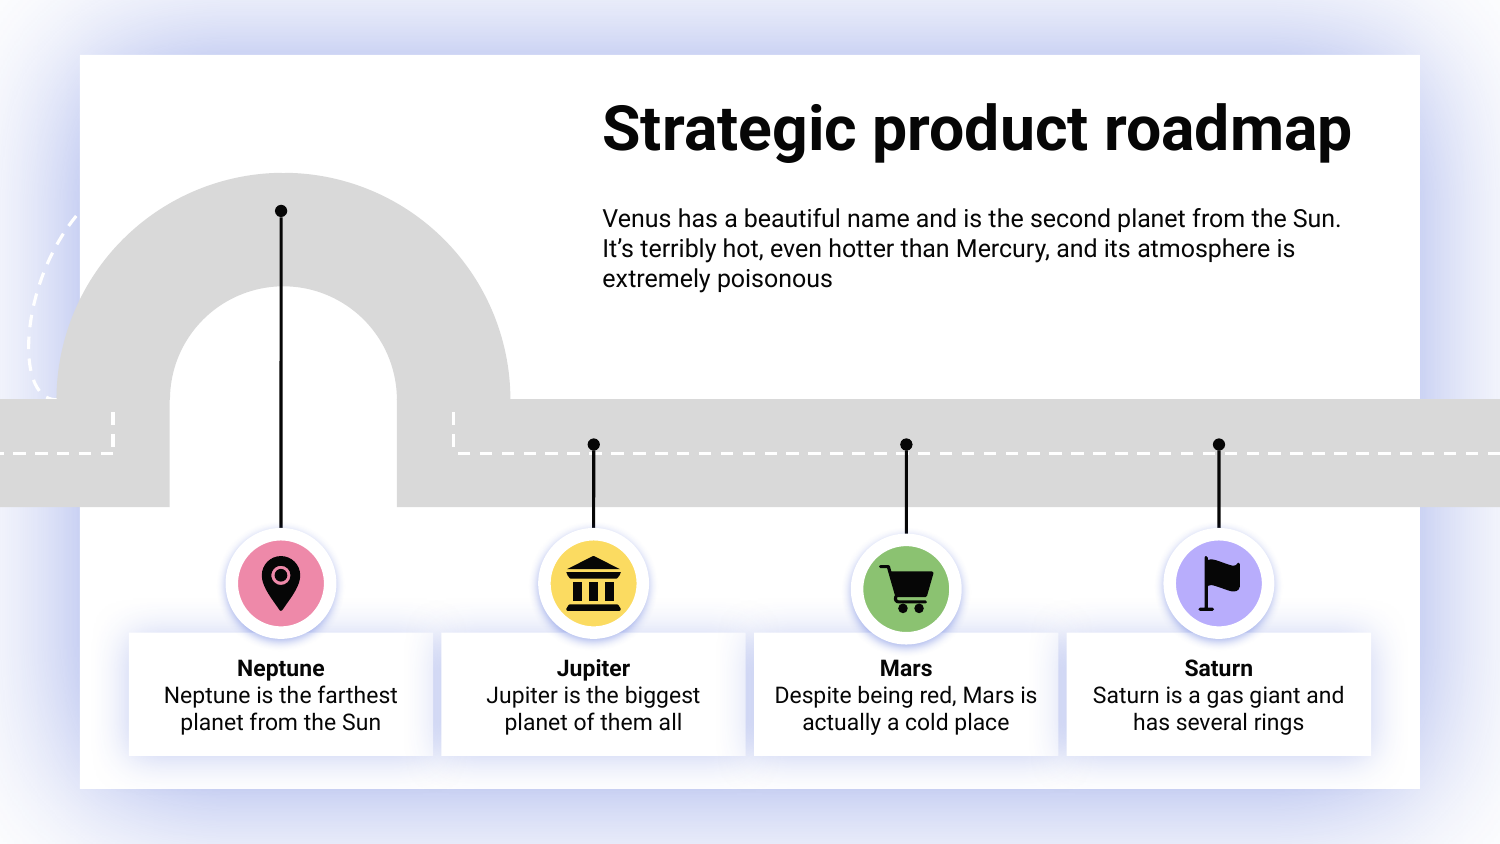

# Strategic product roadmap

Venus has a beautiful name and is the second planet from the Sun. It’s terribly hot, even hotter than Mercury, and its atmosphere is extremely poisonous

Neptune
Neptune is the farthest planet from the Sun
Jupiter
Jupiter is the biggest planet of them all
Mars
Despite being red, Mars is actually a cold place
Saturn
Saturn is a gas giant and has several rings